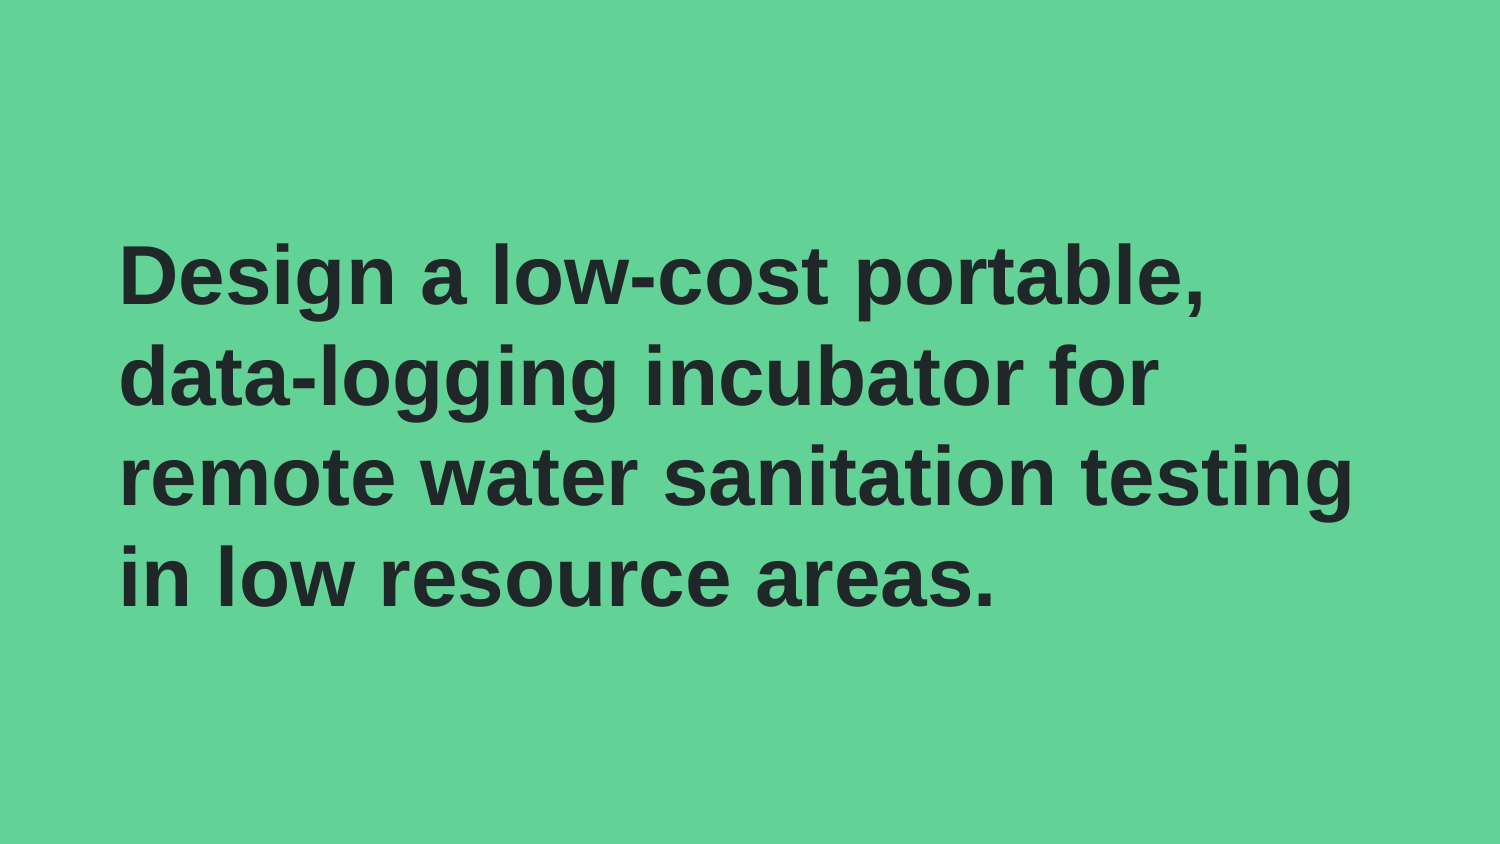

# Design a low-cost portable, data-logging incubator for remote water sanitation testing in low resource areas.